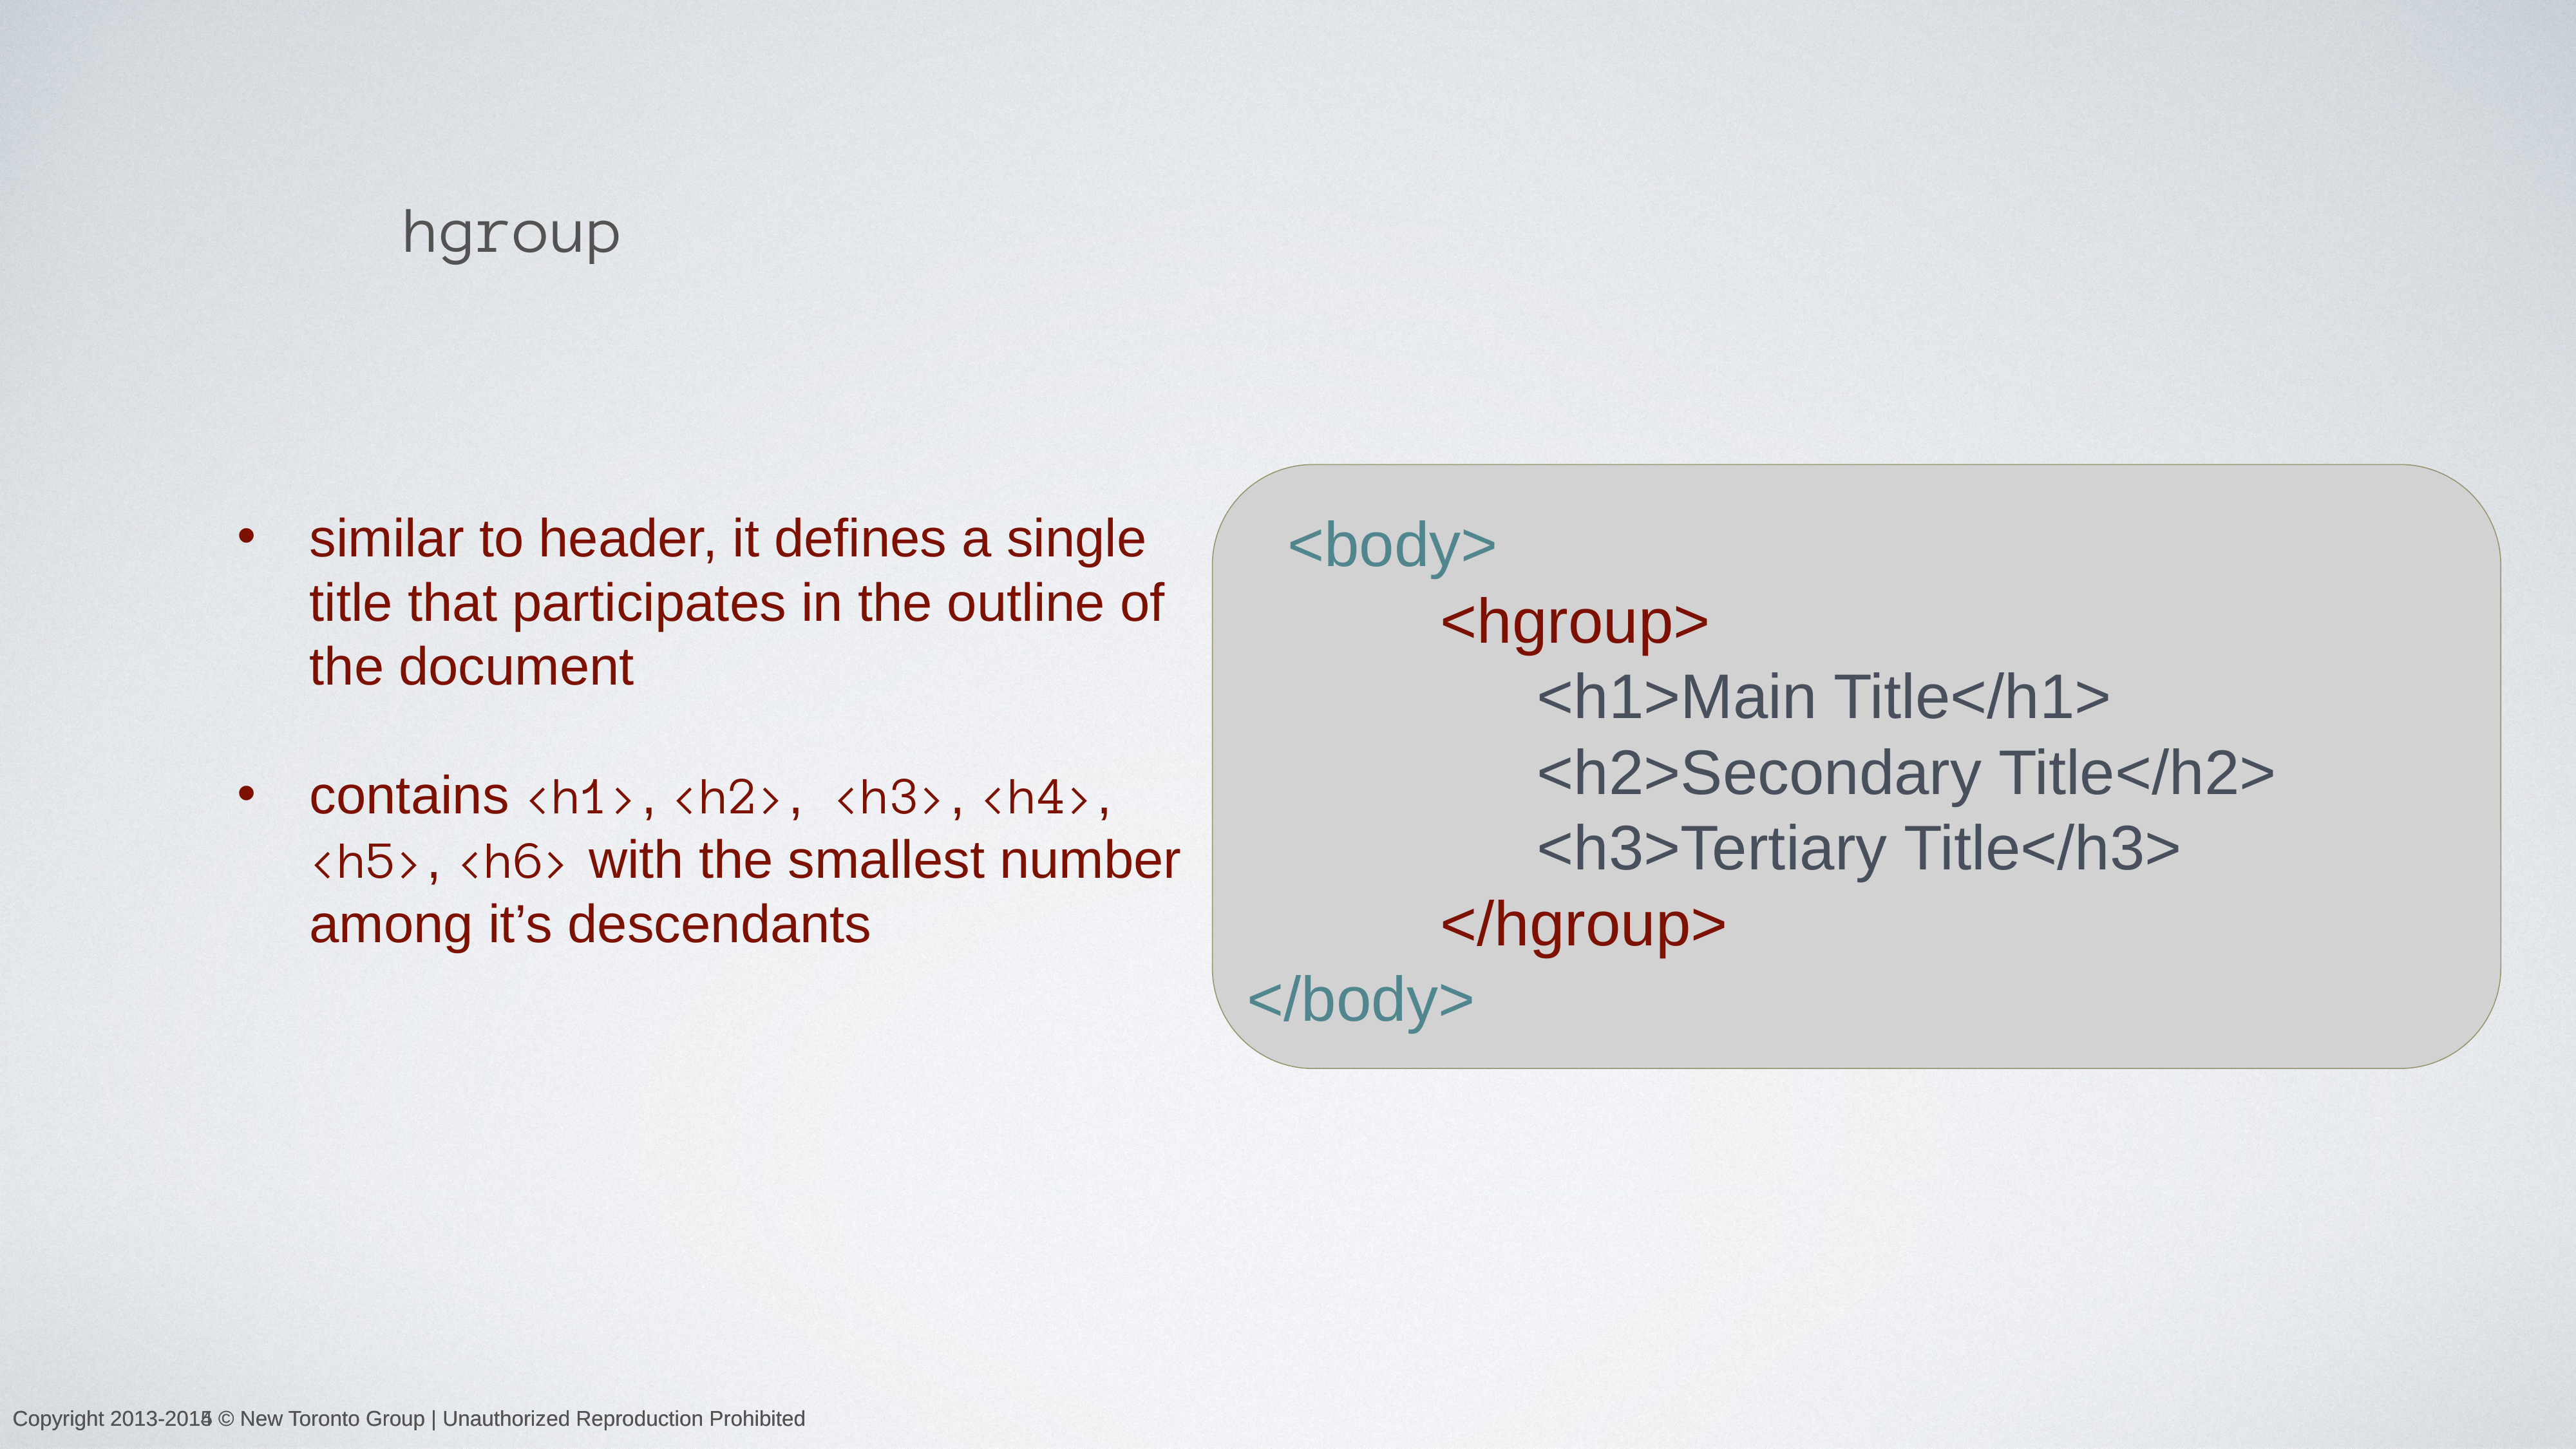

hgroup
 <body>
		<hgroup>
			<h1>Main Title</h1>
			<h2>Secondary Title</h2>
			<h3>Tertiary Title</h3>
		</hgroup>
</body>
similar to header, it defines a single title that participates in the outline of the document

contains <h1>, <h2>, <h3>, <h4>, <h5>, <h6> with the smallest number among it’s descendants